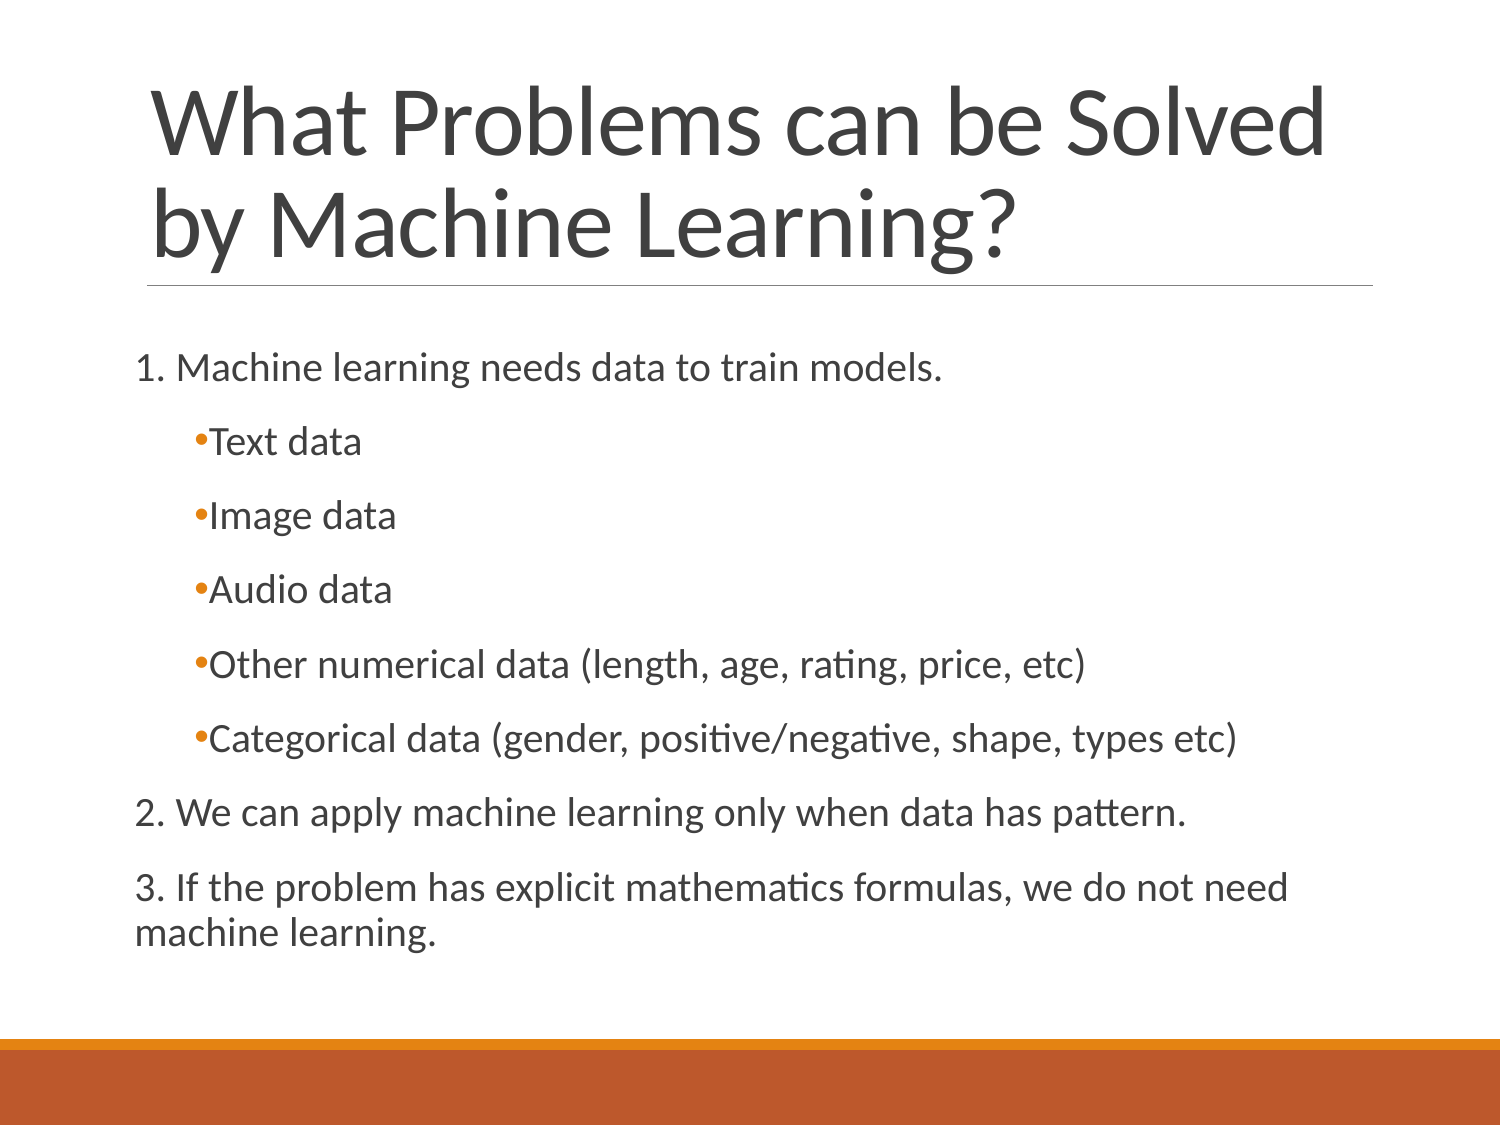

# What Problems can be Solved by Machine Learning?
1. Machine learning needs data to train models.
Text data
Image data
Audio data
Other numerical data (length, age, rating, price, etc)
Categorical data (gender, positive/negative, shape, types etc)
2. We can apply machine learning only when data has pattern.
3. If the problem has explicit mathematics formulas, we do not need machine learning.